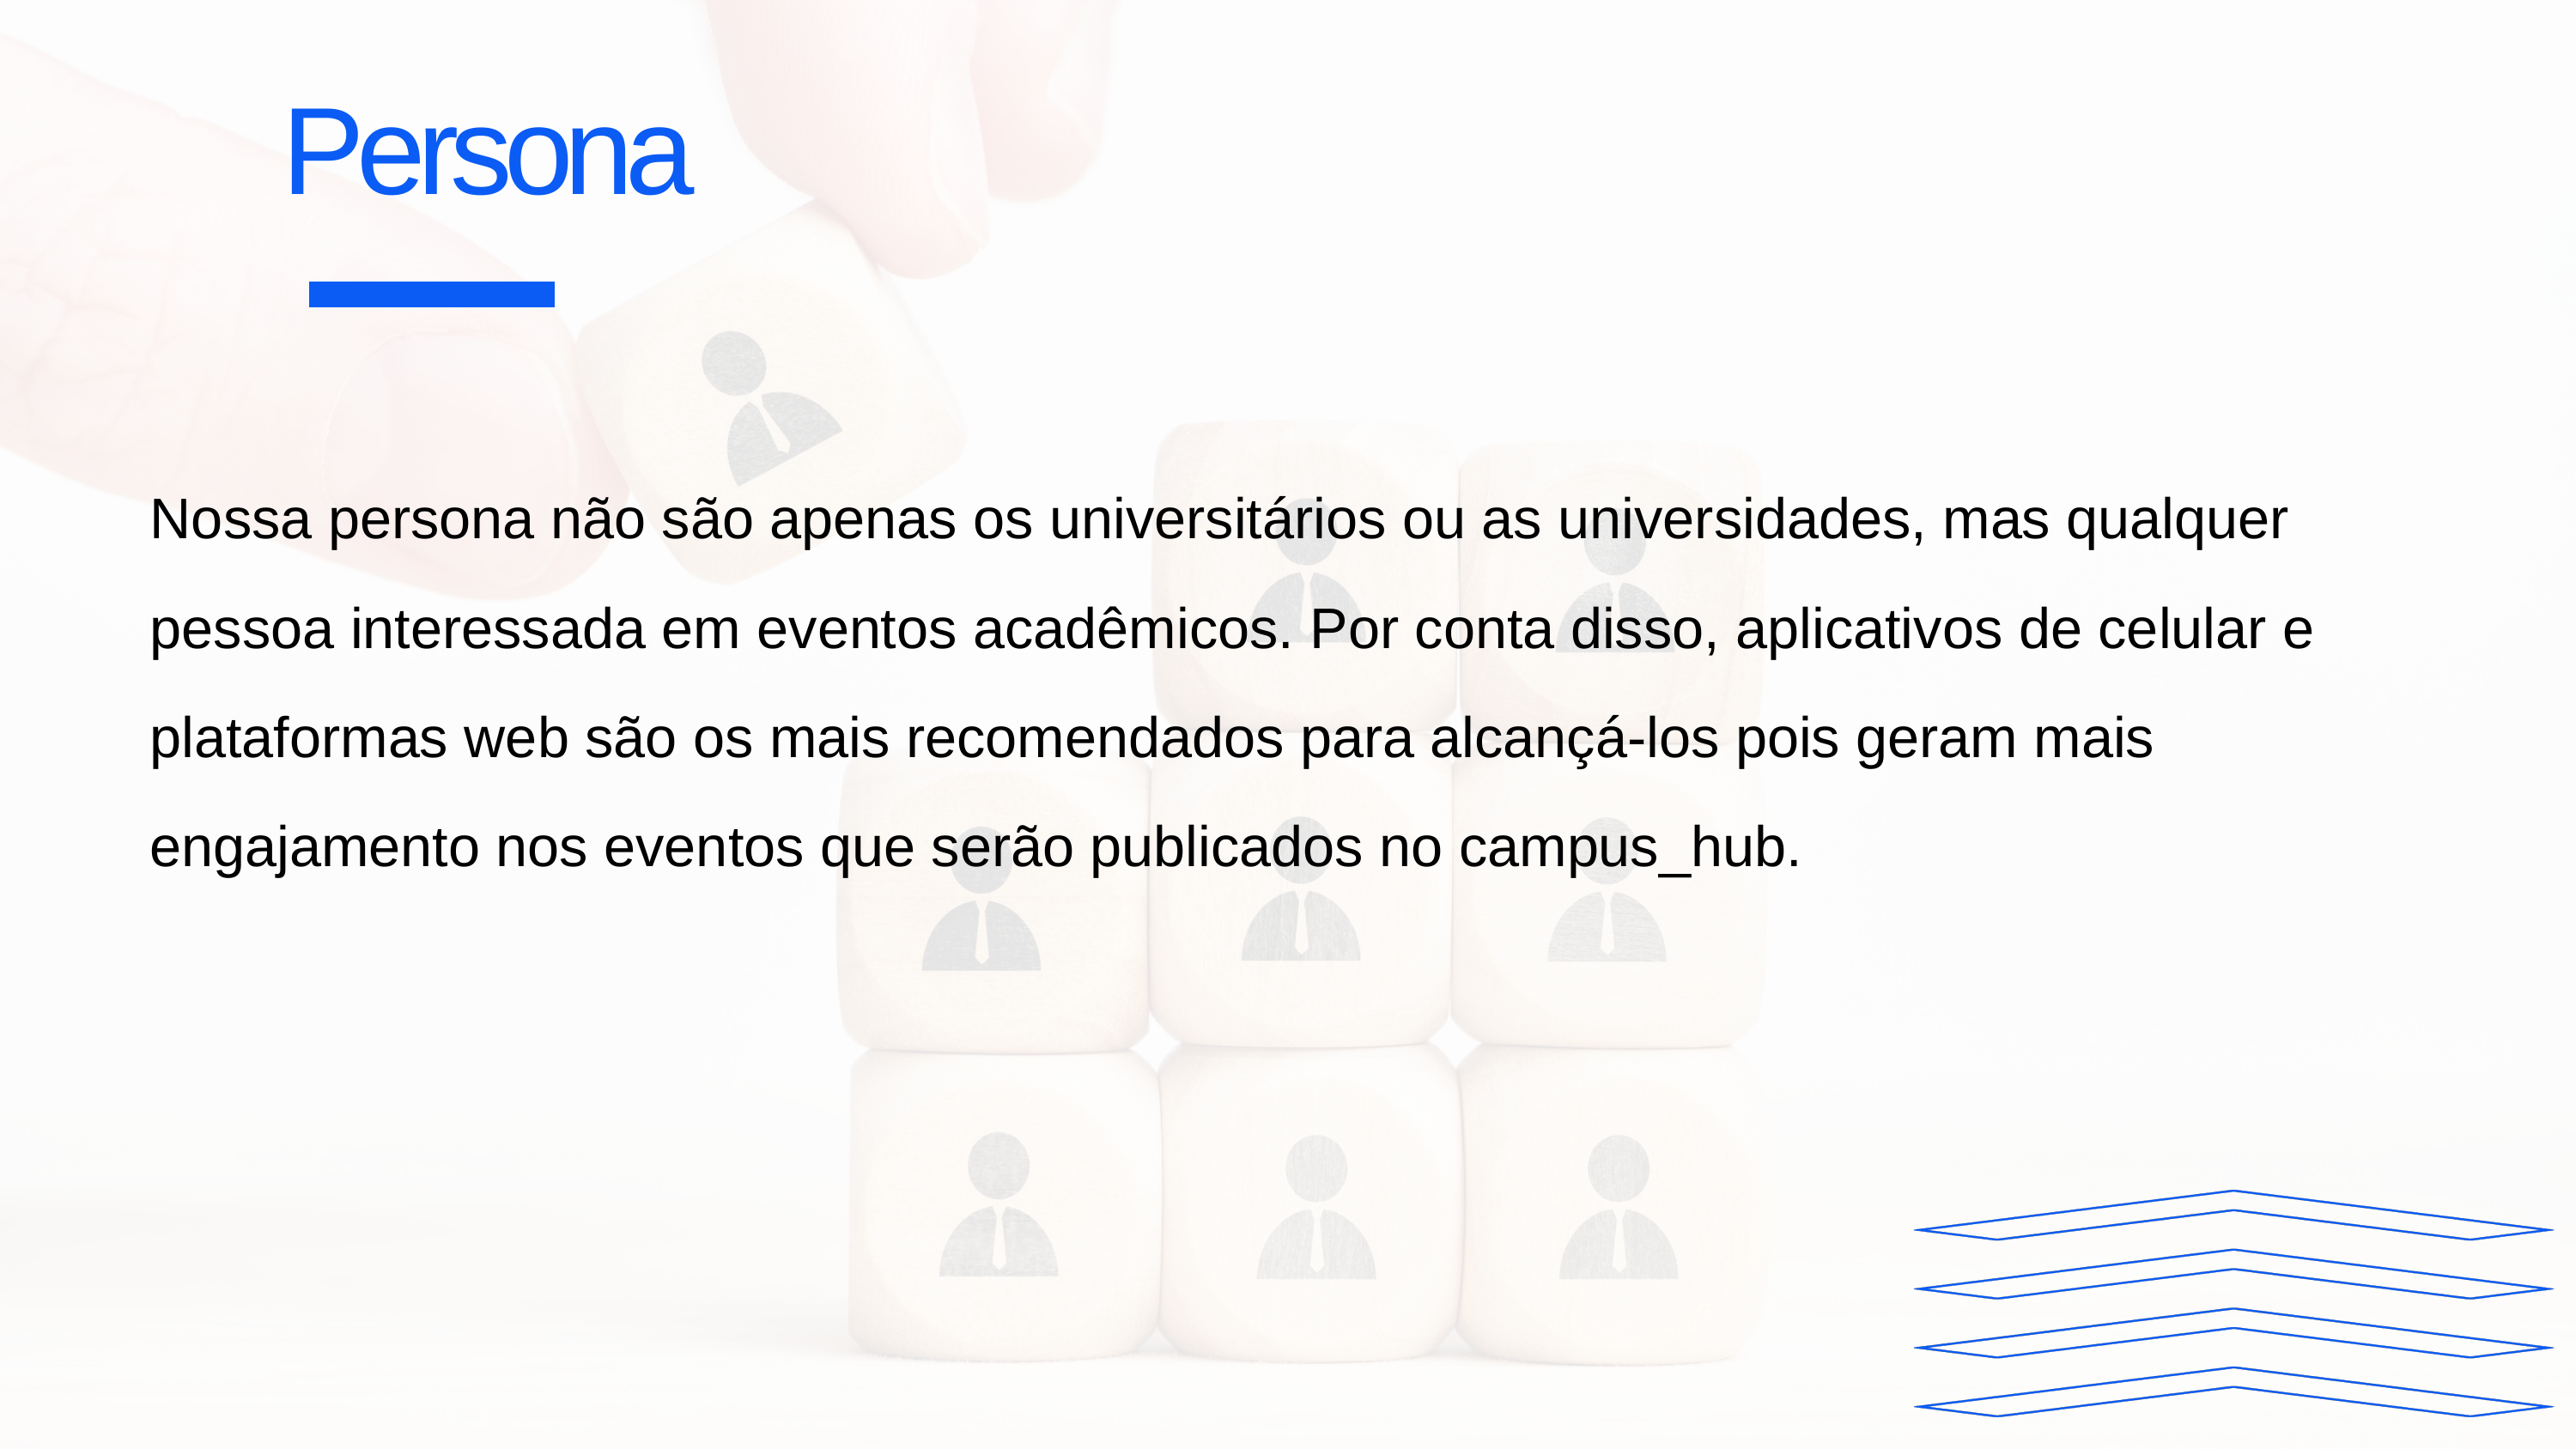

Persona

Nossa persona não são apenas os universitários ou as universidades, mas qualquer pessoa interessada em eventos acadêmicos. Por conta disso, aplicativos de celular e plataformas web são os mais recomendados para alcançá-los pois geram mais engajamento nos eventos que serão publicados no campus_hub.